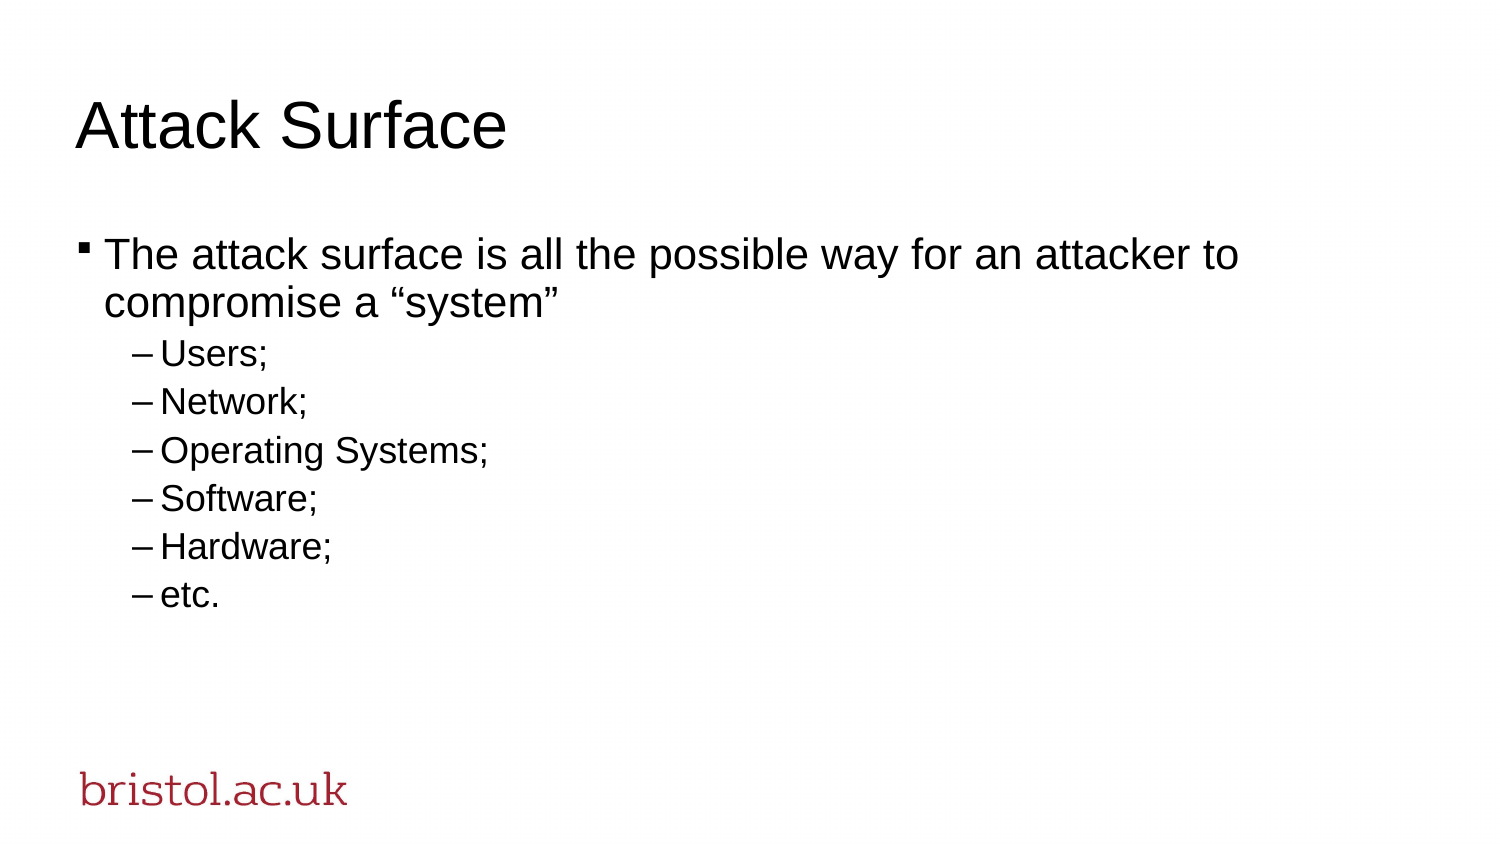

# Attack Surface
The attack surface is all the possible way for an attacker to compromise a “system”
Users;
Network;
Operating Systems;
Software;
Hardware;
etc.